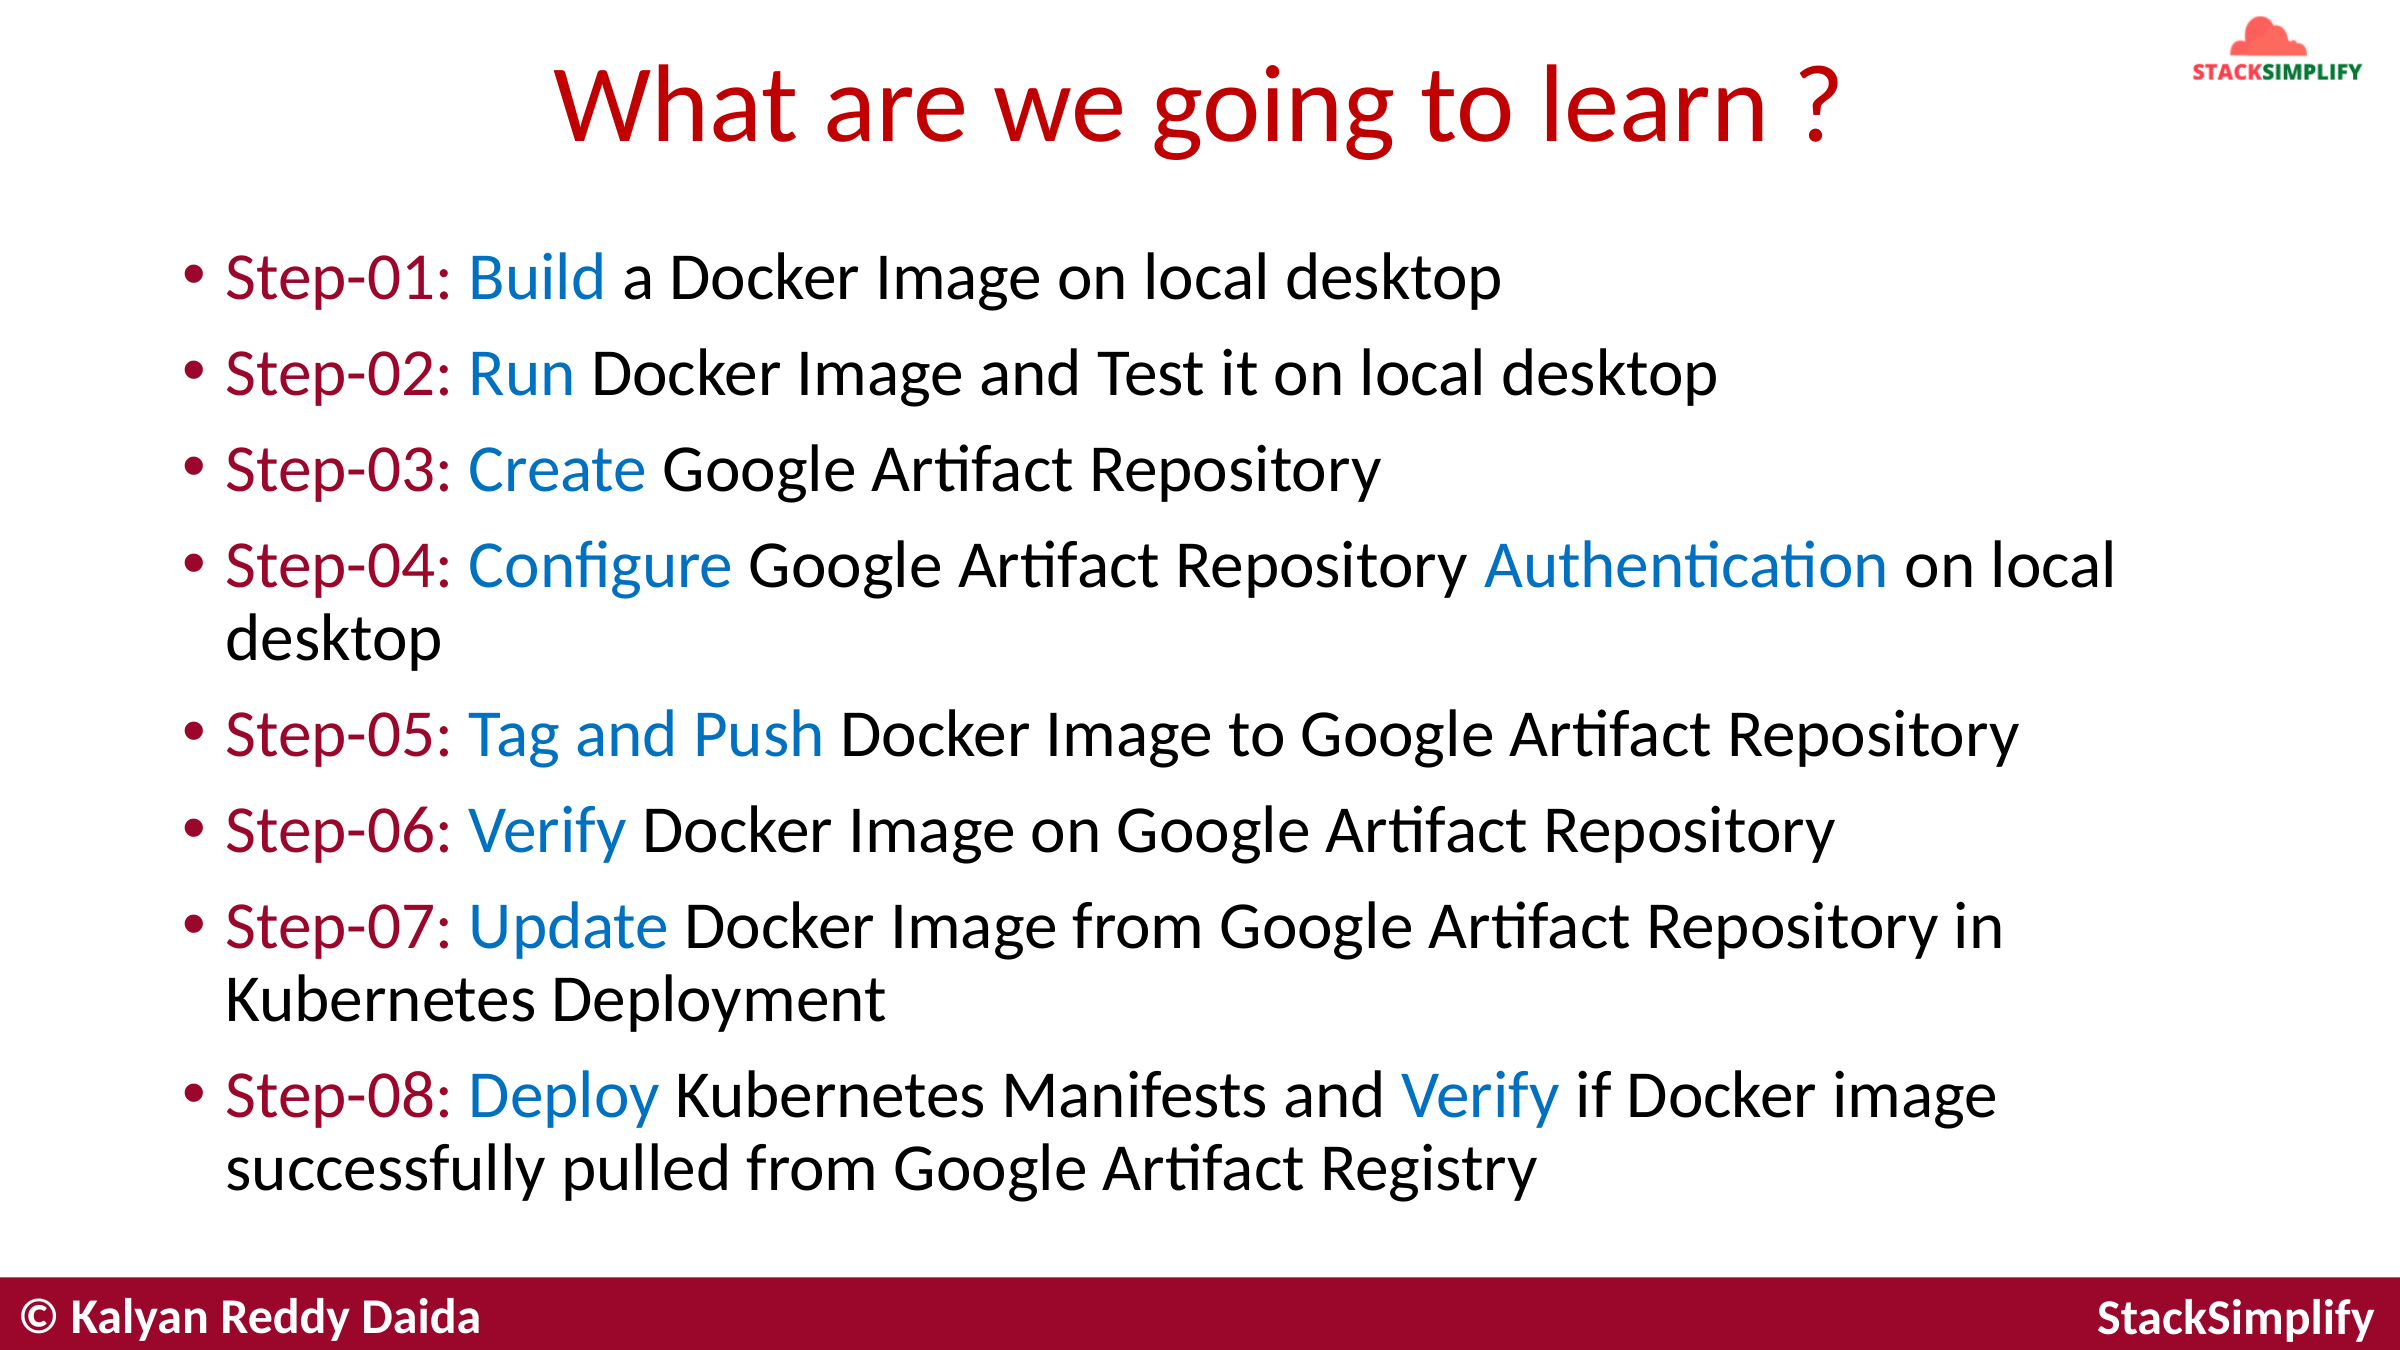

# What are we going to learn ?
Step-01: Build a Docker Image on local desktop
Step-02: Run Docker Image and Test it on local desktop
Step-03: Create Google Artifact Repository
Step-04: Configure Google Artifact Repository Authentication on local desktop
Step-05: Tag and Push Docker Image to Google Artifact Repository
Step-06: Verify Docker Image on Google Artifact Repository
Step-07: Update Docker Image from Google Artifact Repository in Kubernetes Deployment
Step-08: Deploy Kubernetes Manifests and Verify if Docker image successfully pulled from Google Artifact Registry
© Kalyan Reddy Daida